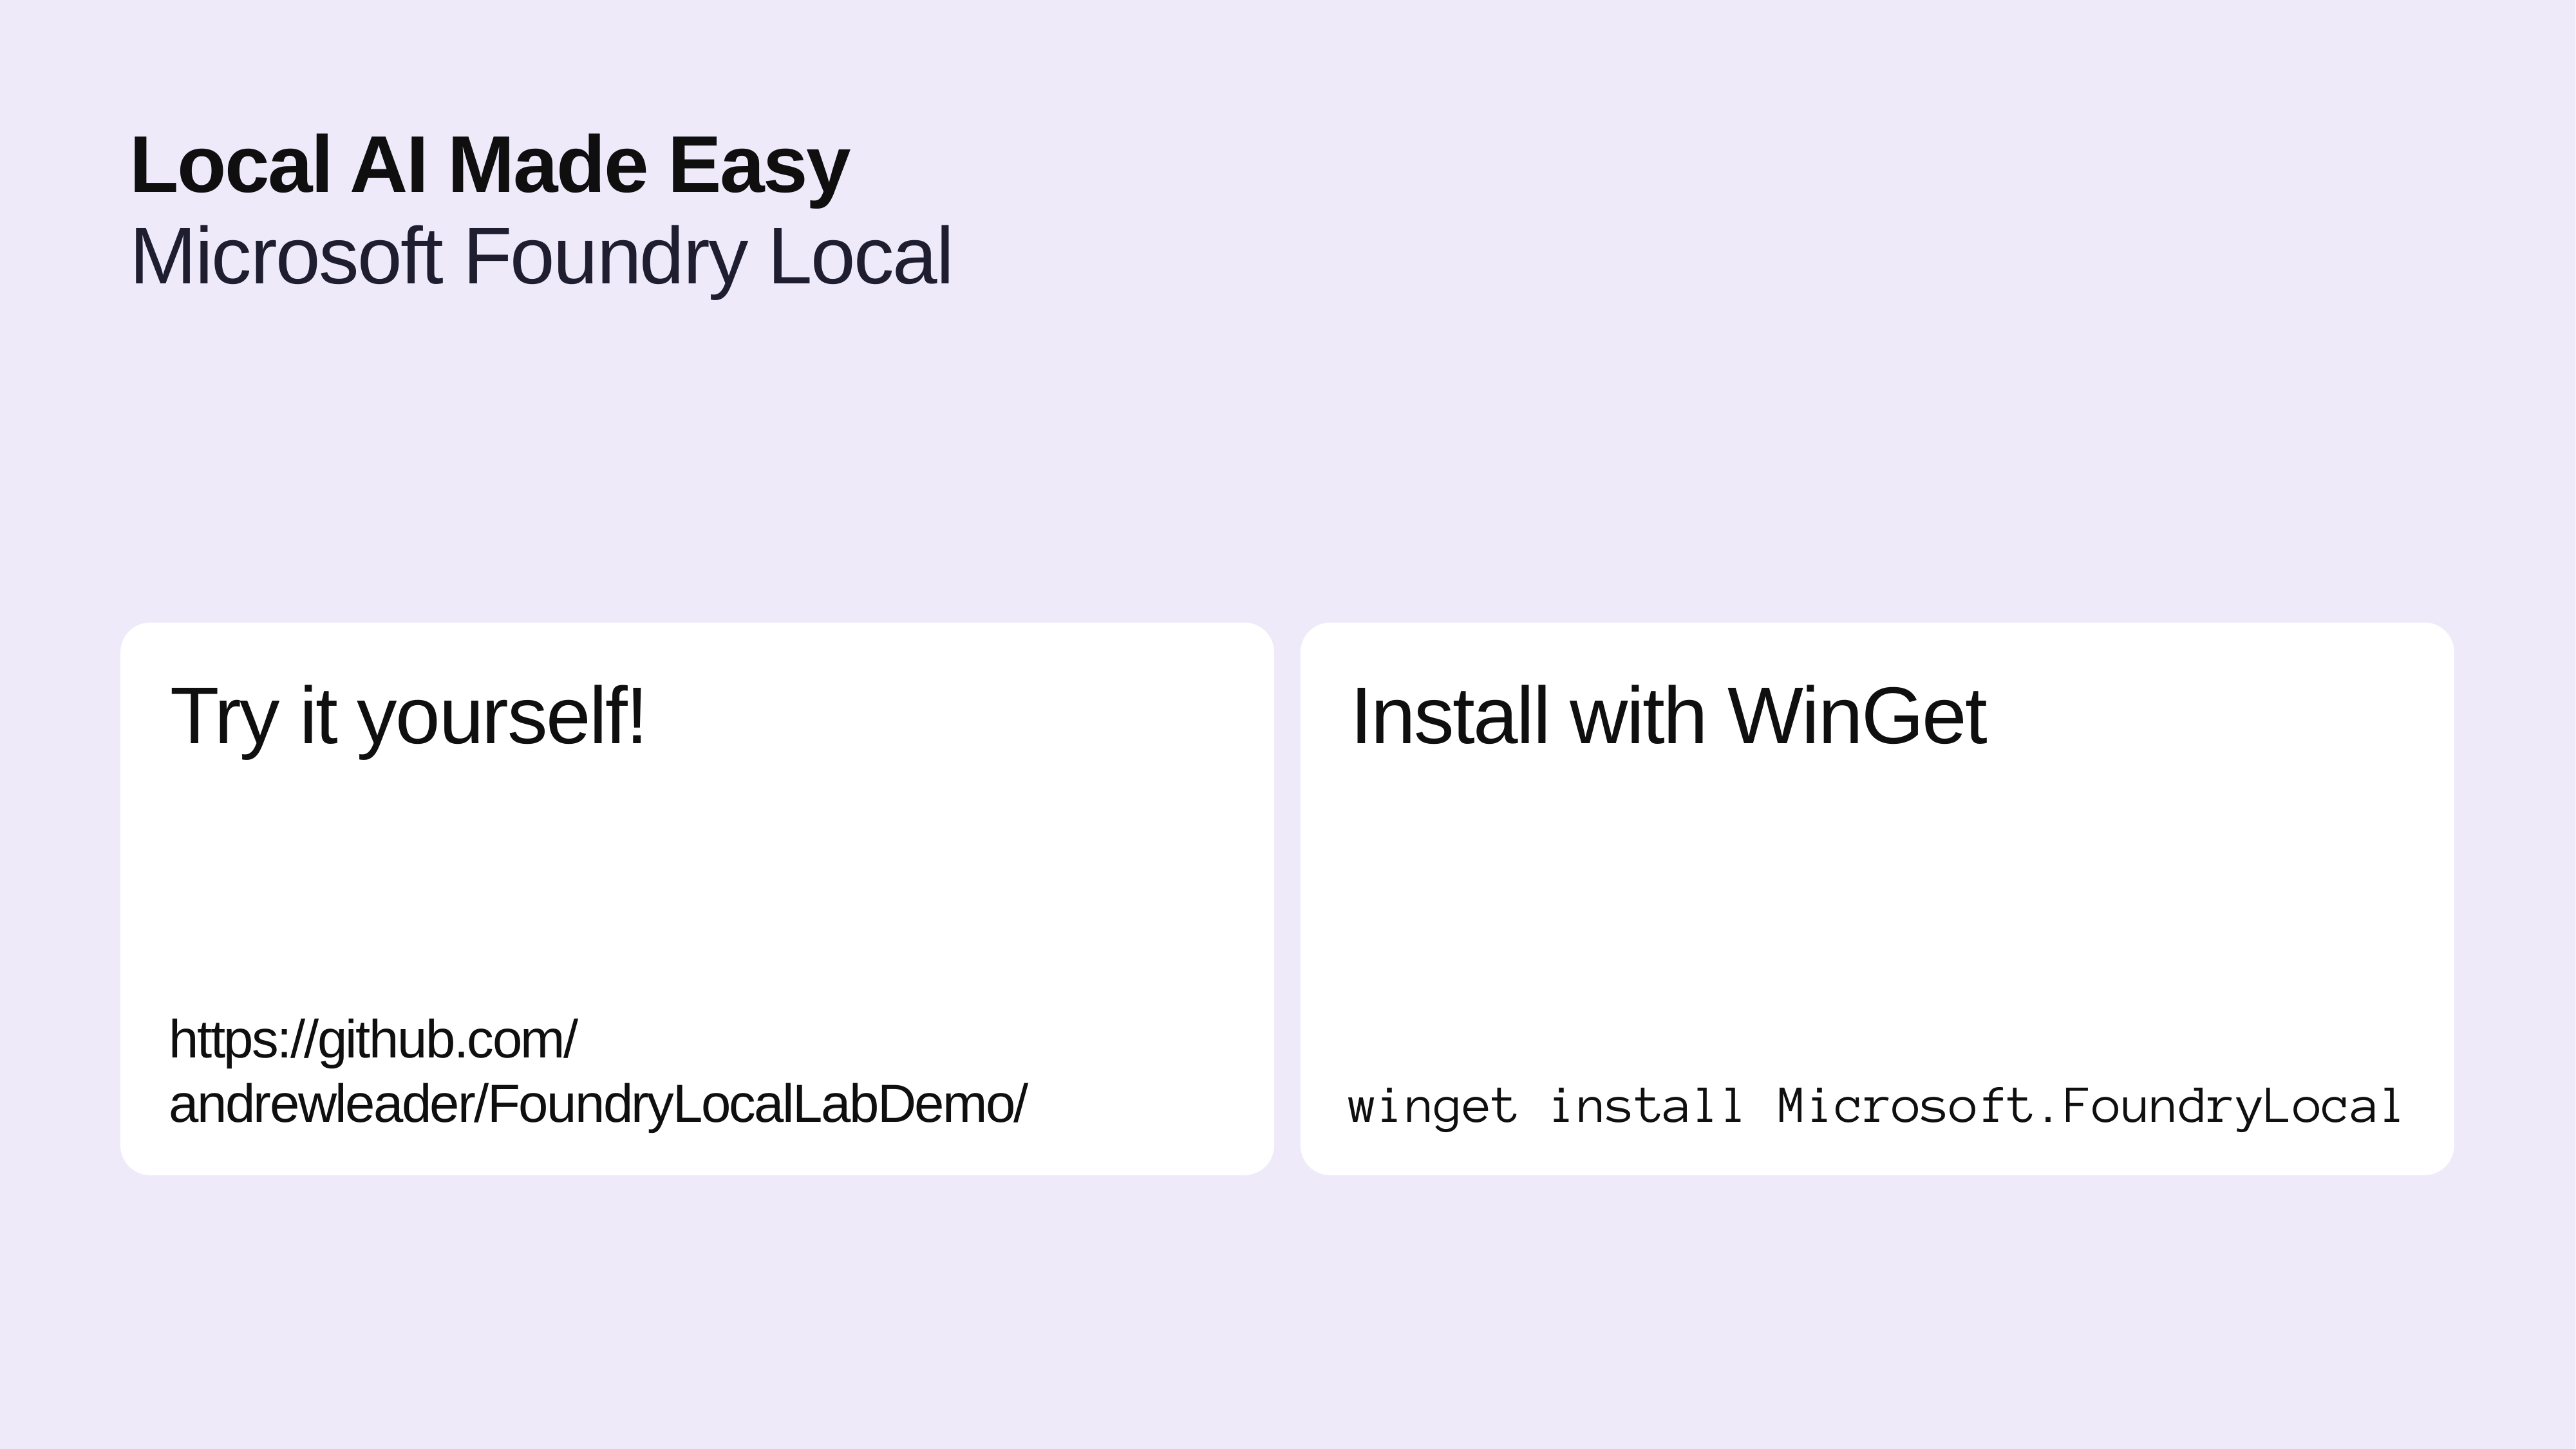

Local AI Made Easy
Microsoft Foundry Local
Try it yourself!
Install with WinGet

https://github.com/
andrewleader/FoundryLocalLabDemo/
winget install Microsoft.FoundryLocal